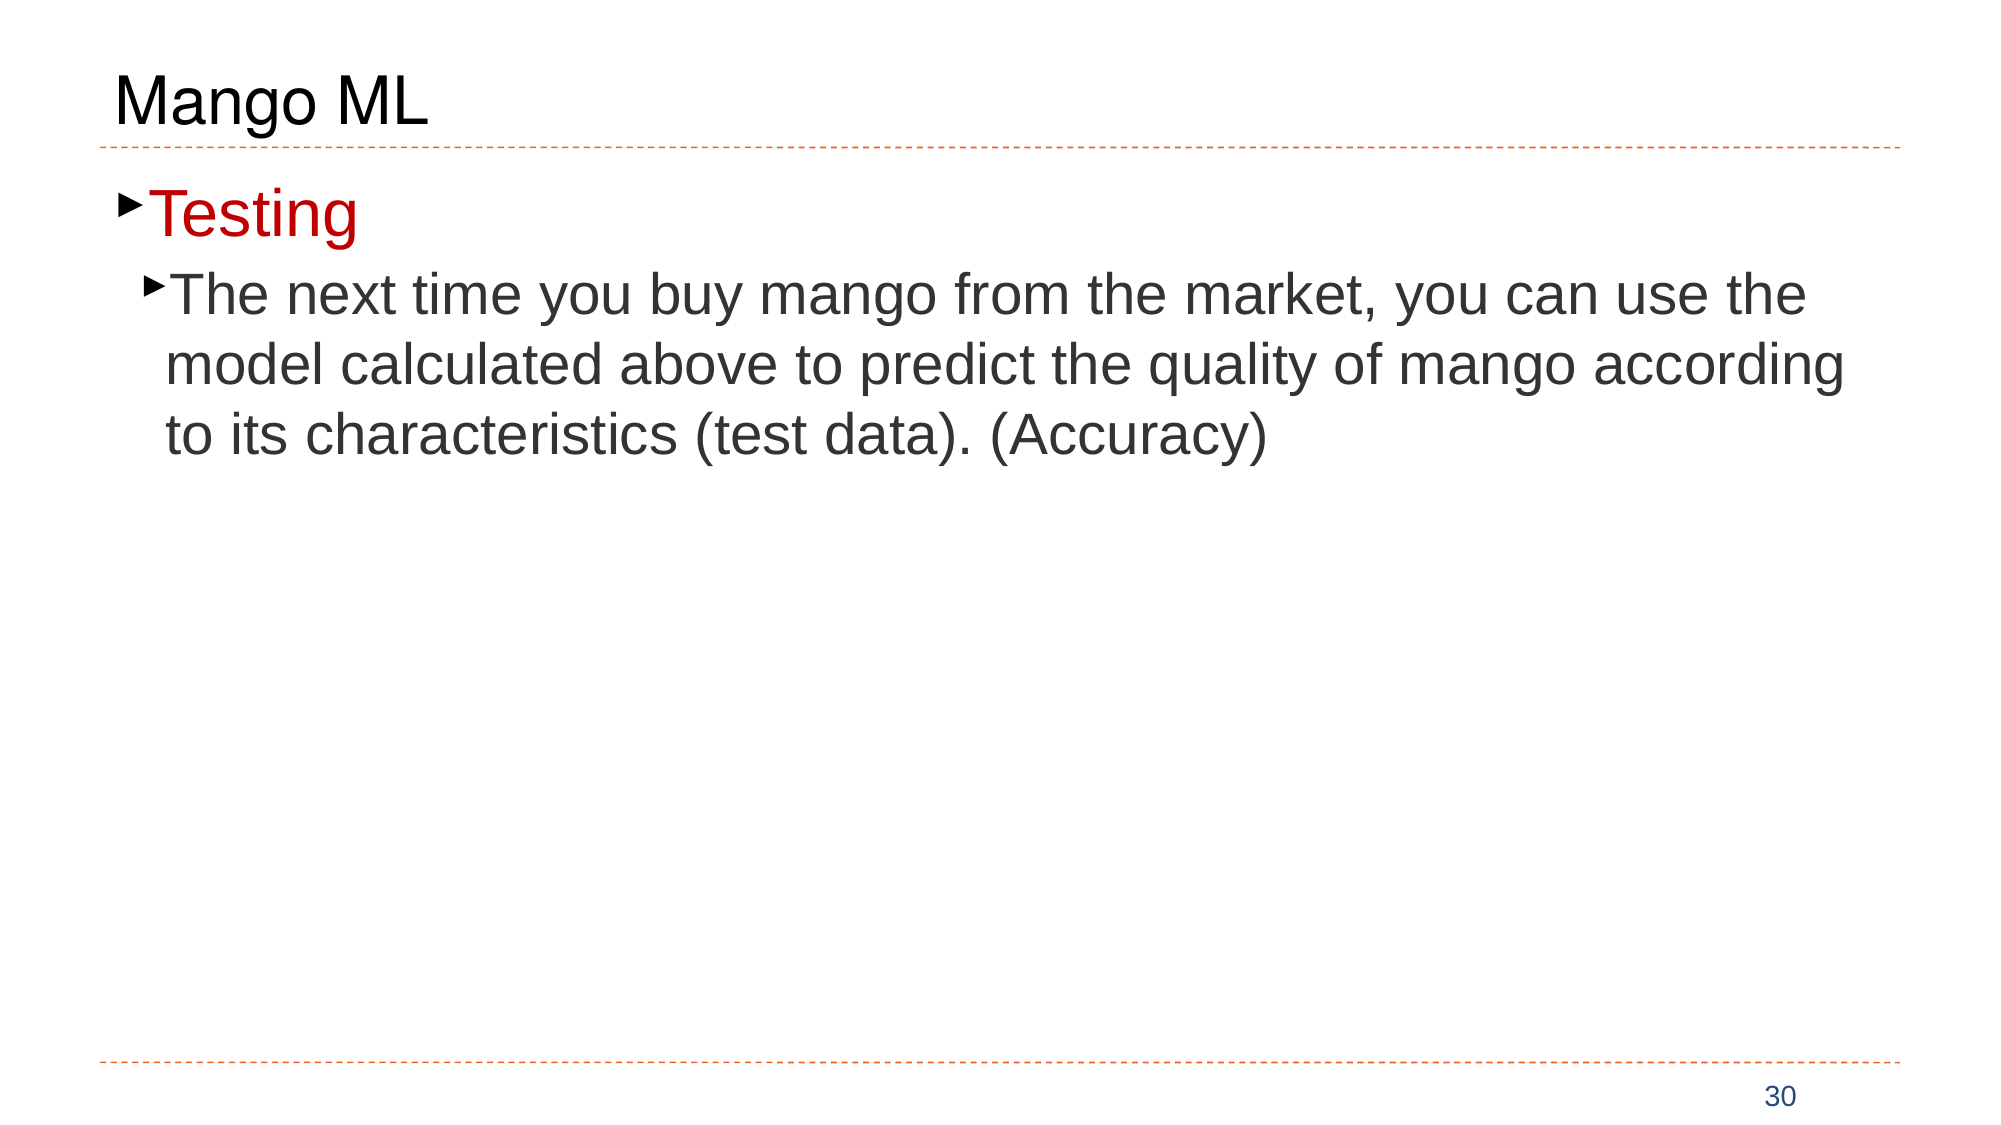

# Mango ML
Testing
The next time you buy mango from the market, you can use the model calculated above to predict the quality of mango according to its characteristics (test data). (Accuracy)